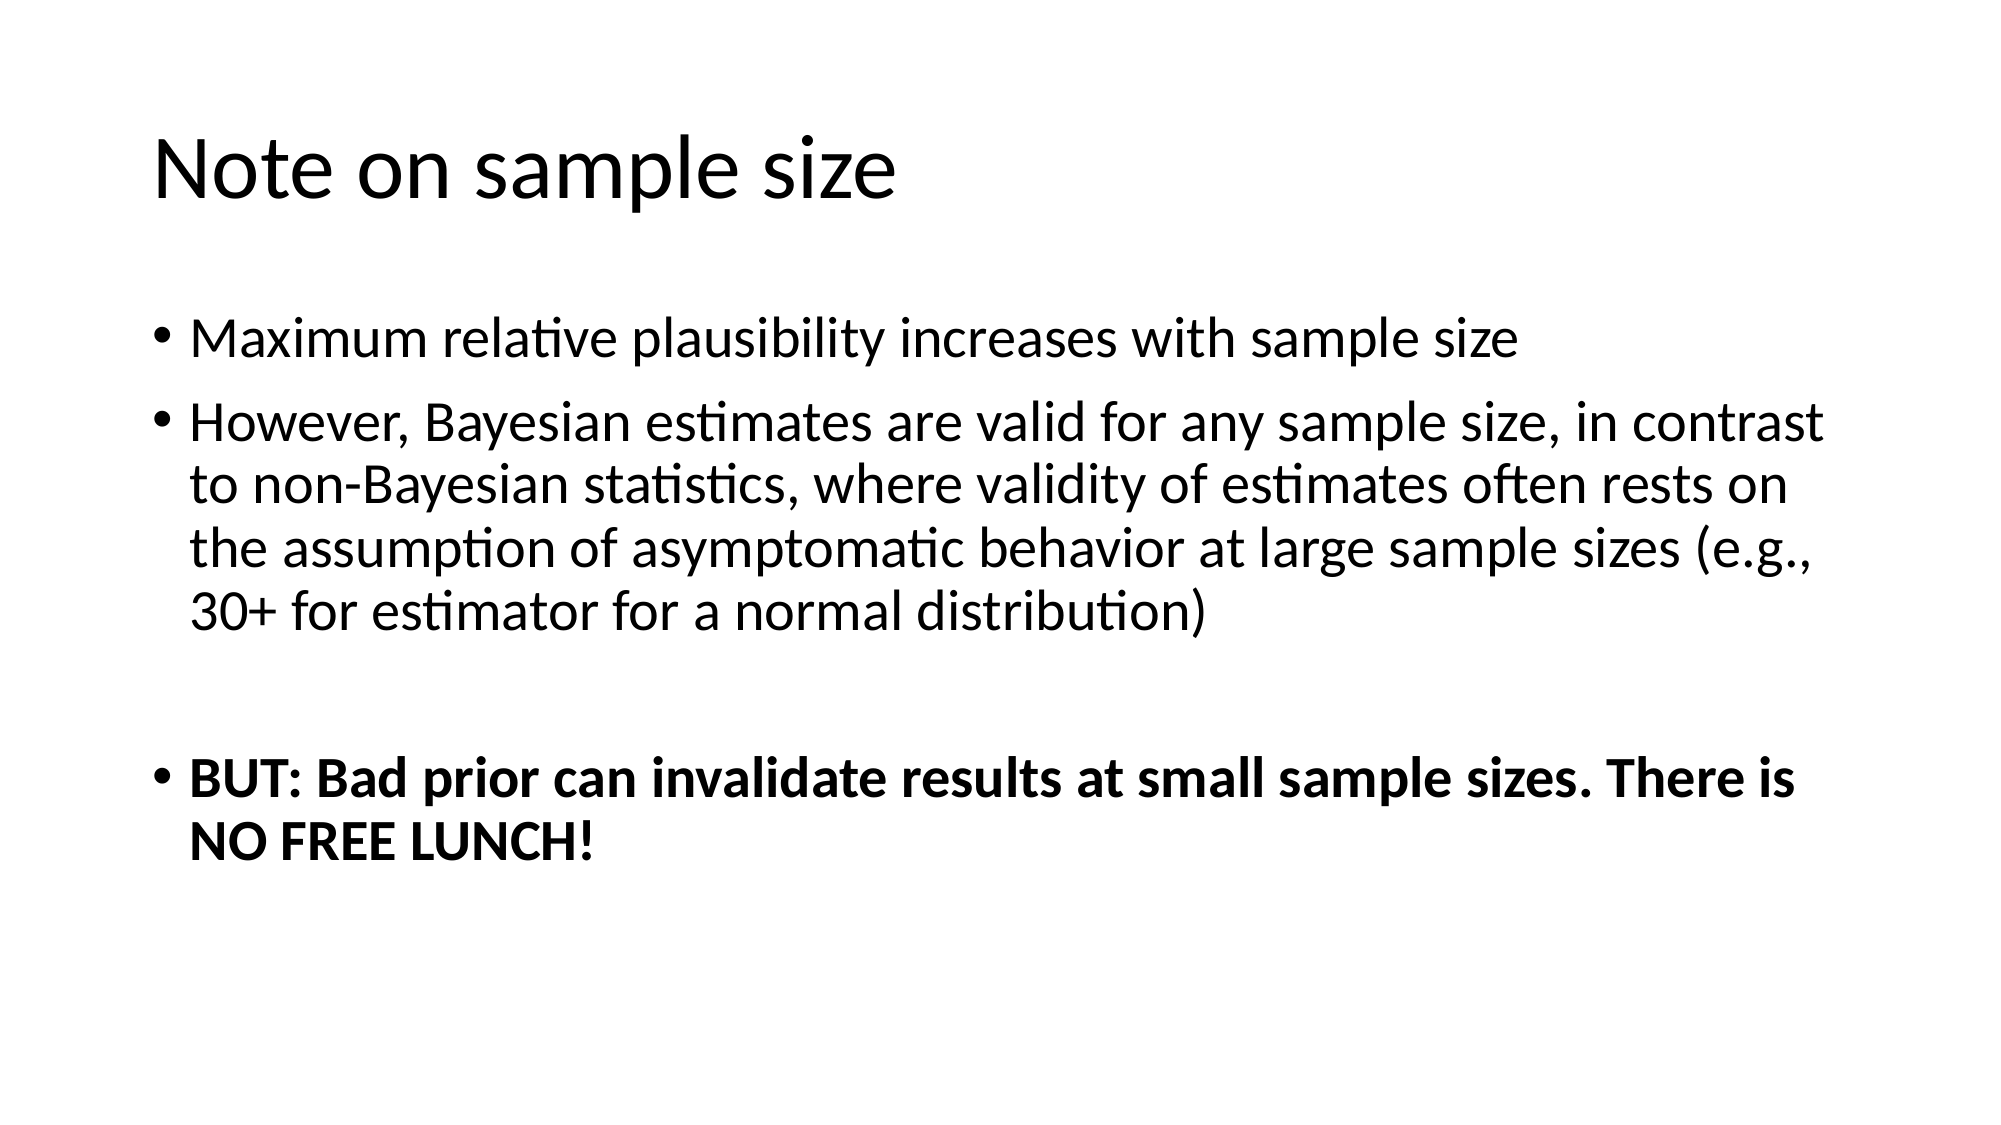

# Note on sample size
Maximum relative plausibility increases with sample size
However, Bayesian estimates are valid for any sample size, in contrast to non-Bayesian statistics, where validity of estimates often rests on the assumption of asymptomatic behavior at large sample sizes (e.g., 30+ for estimator for a normal distribution)

BUT: Bad prior can invalidate results at small sample sizes. There is NO FREE LUNCH!